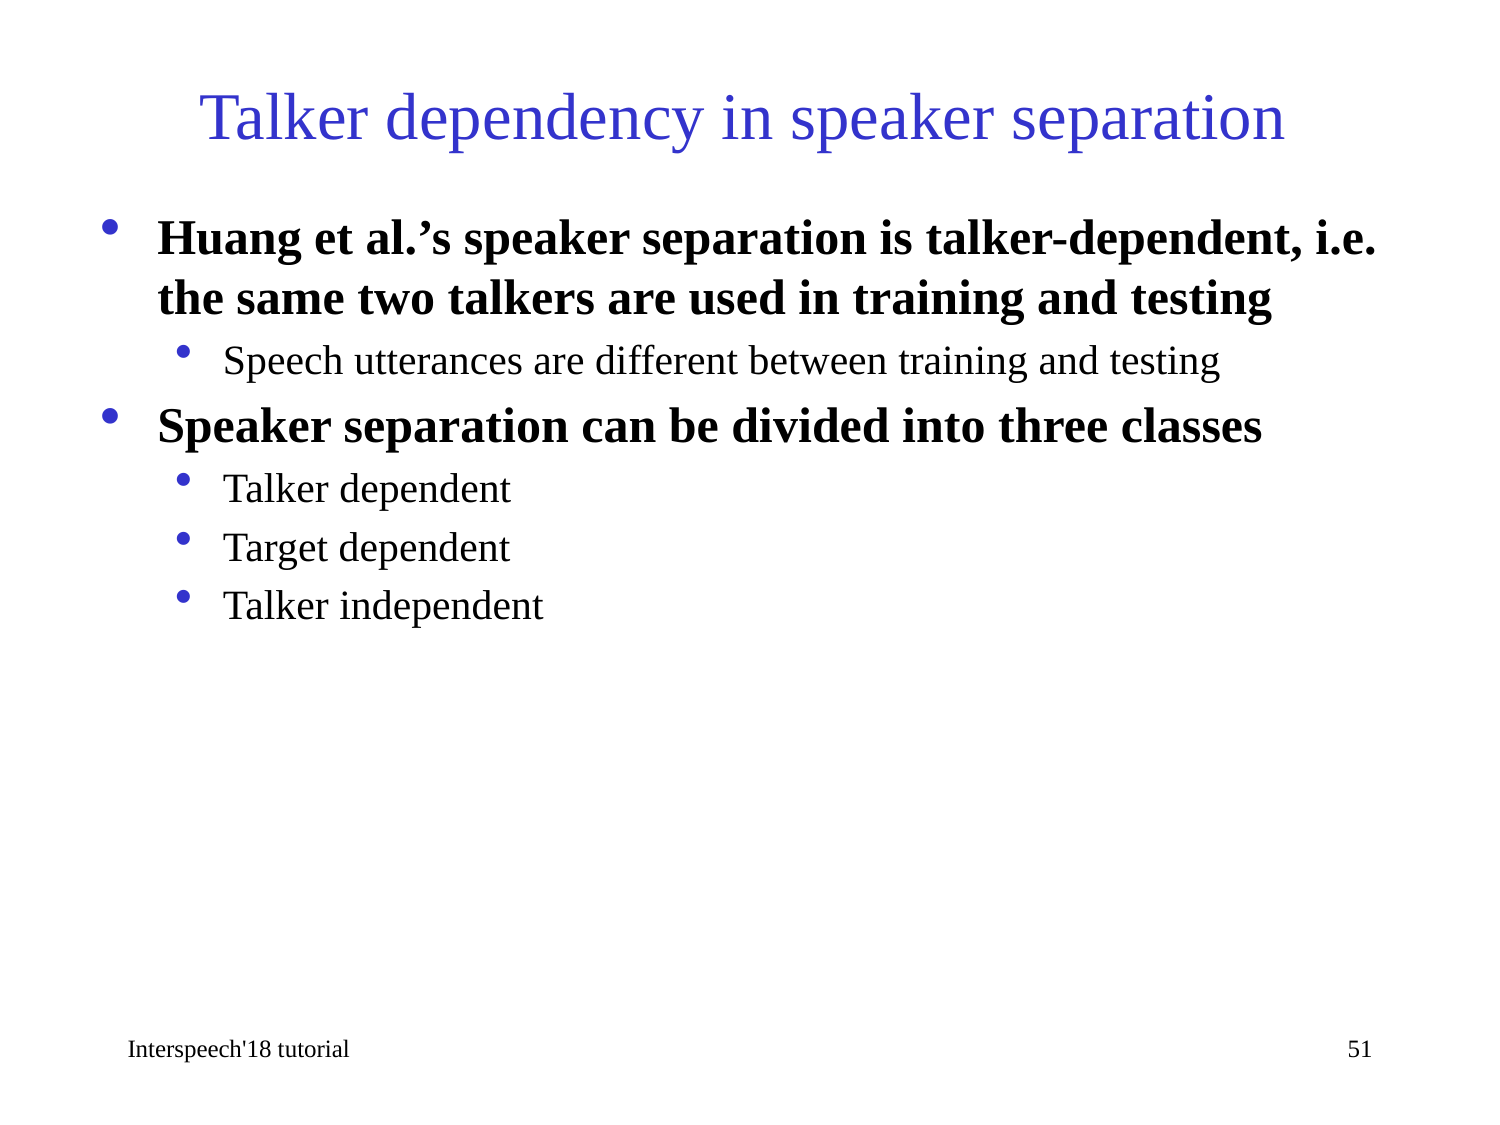

# Talker dependency in speaker separation
Huang et al.’s speaker separation is talker-dependent, i.e. the same two talkers are used in training and testing
Speech utterances are different between training and testing
Speaker separation can be divided into three classes
Talker dependent
Target dependent
Talker independent

Interspeech'18 tutorial
51